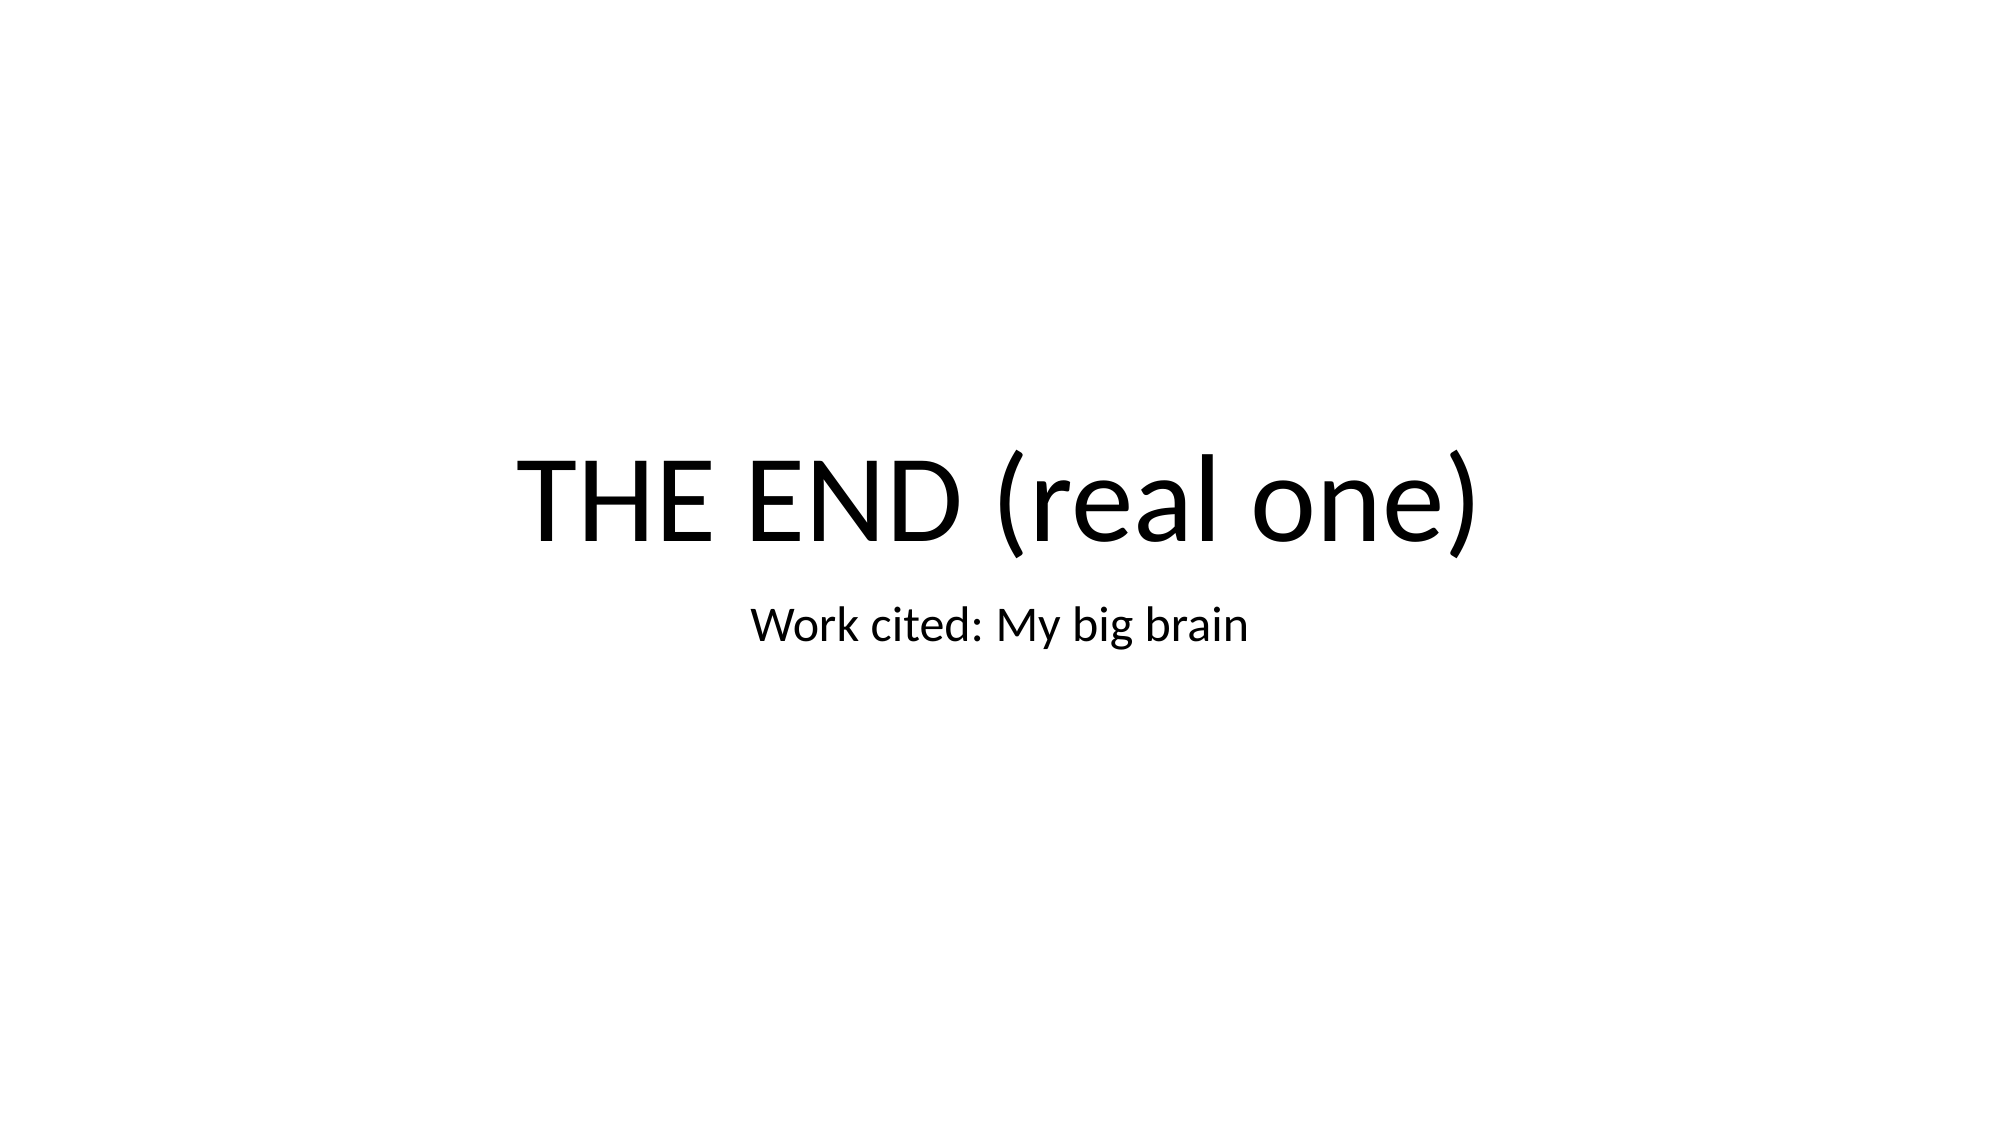

# THE END (real one)
Work cited: My big brain